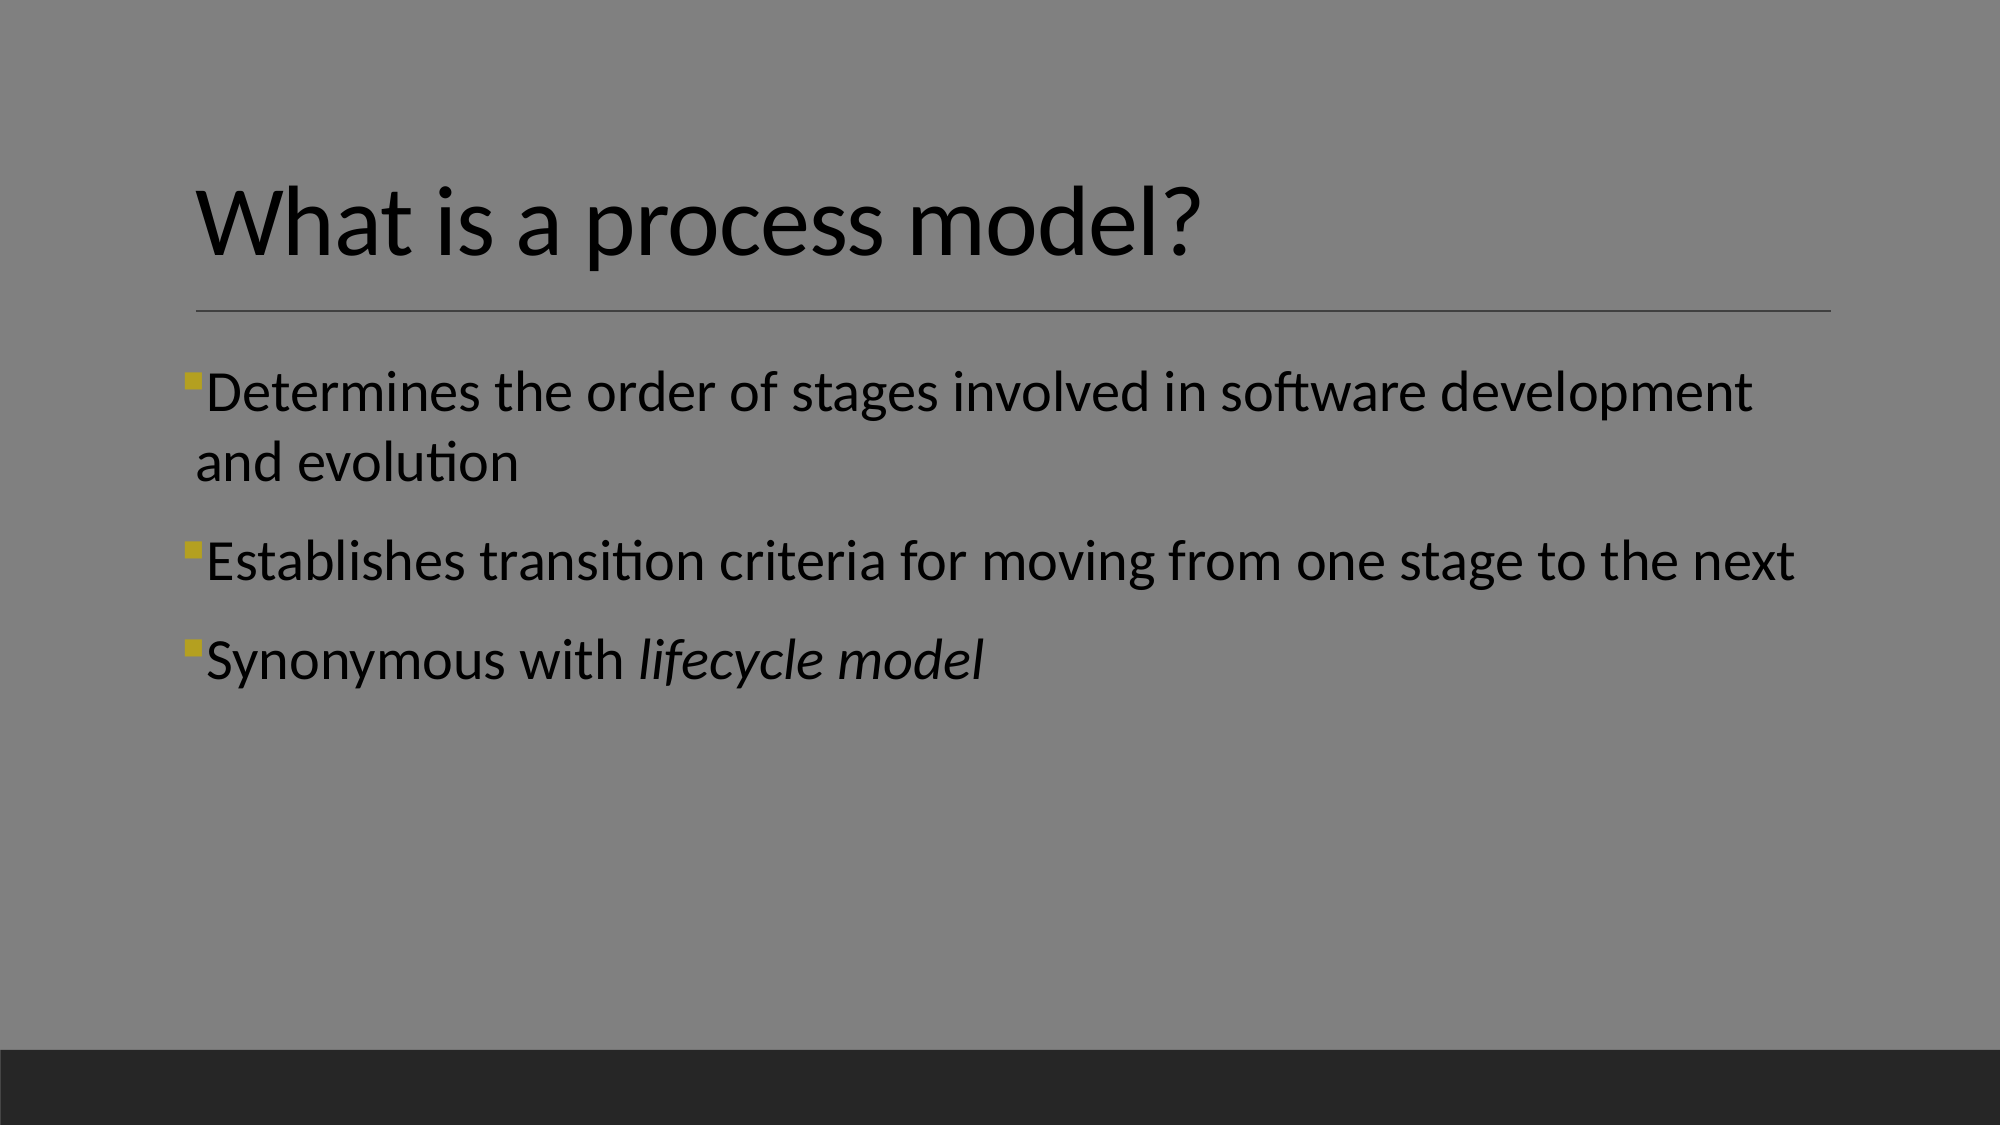

# What is a process model?
Determines the order of stages involved in software development and evolution
Establishes transition criteria for moving from one stage to the next
Synonymous with lifecycle model